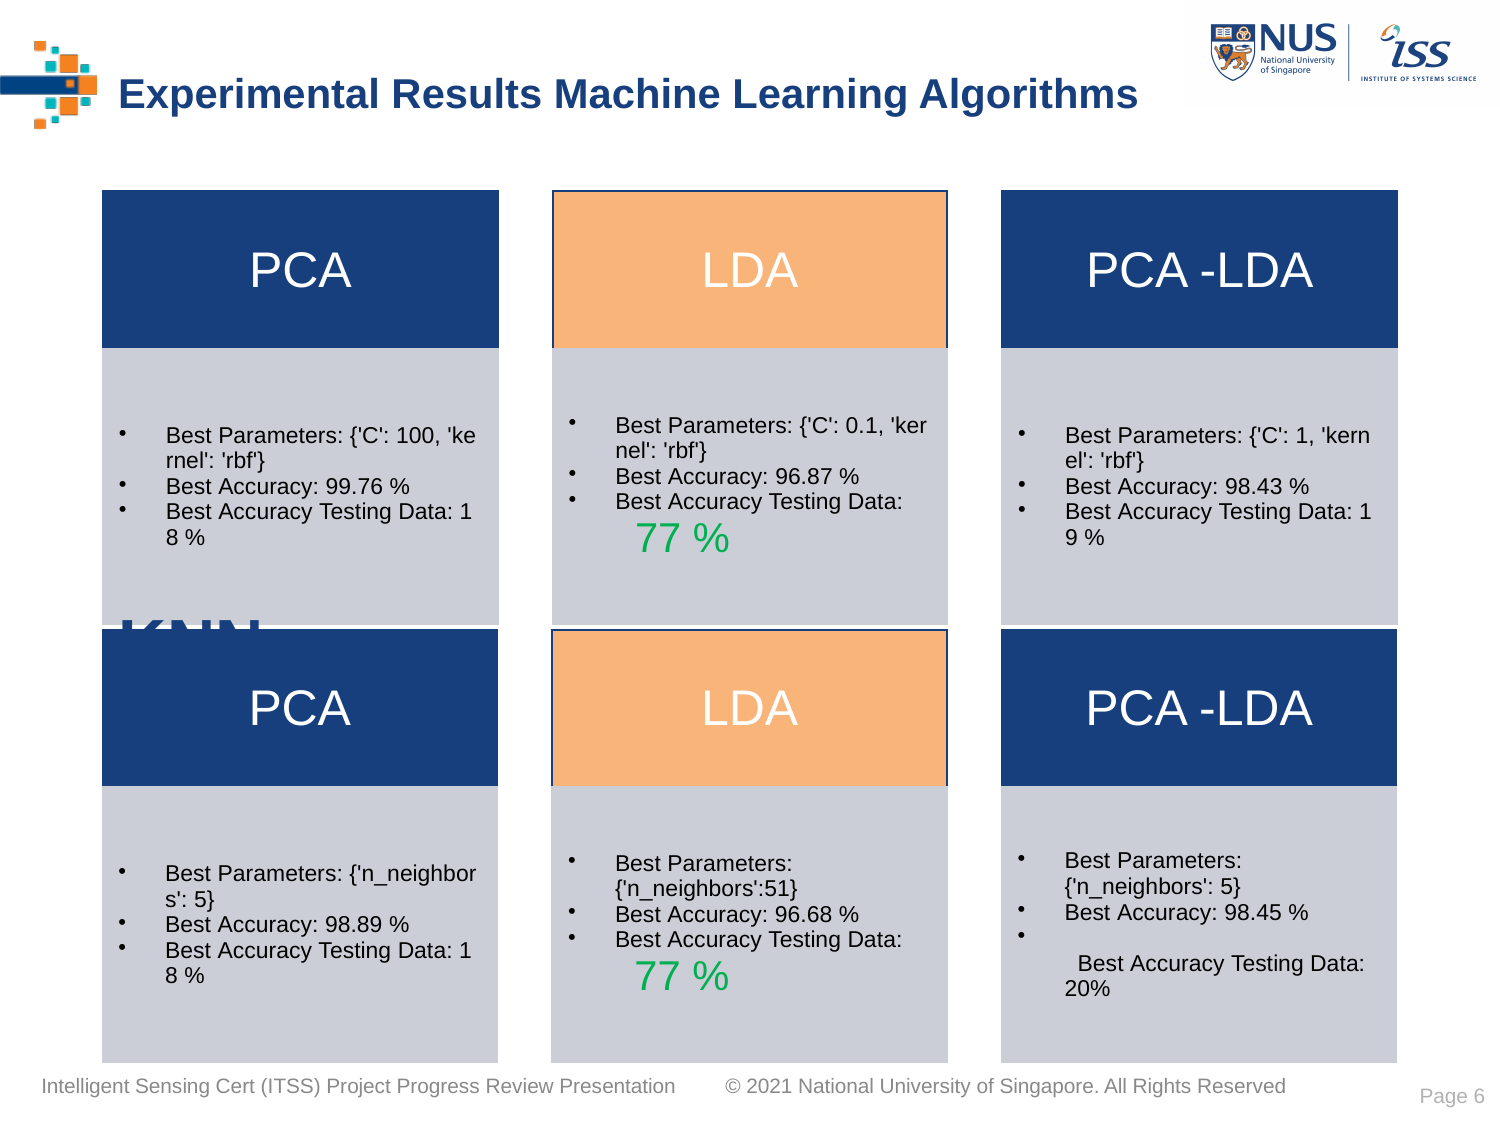

# Experimental Results Machine Learning Algorithms SVM
PCA
LDA
PCA -LDA
Best Parameters: {'C': 100, 'kernel': 'rbf'}
Best Accuracy: 99.76 %
Best Accuracy Testing Data: 18 %
Best Parameters: {'C': 0.1, 'kernel': 'rbf'}
Best Accuracy: 96.87 %
Best Accuracy Testing Data:        77 %
Best Parameters: {'C': 1, 'kernel': 'rbf'}
Best Accuracy: 98.43 %
Best Accuracy Testing Data: 19 %
KNN
PCA
LDA
PCA -LDA
Best Parameters: {'n_neighbors': 5}
Best Parameters:{'n_neighbors':51}
Best Parameters:{'n_neighbors': 5}
Best Accuracy: 98.89 %
Best Accuracy Testing Data: 18 %
Best Accuracy: 96.68 %
Best Accuracy Testing Data:        77 %
Best Accuracy: 98.45 %
   Best Accuracy Testing Data:  20%
Page 6